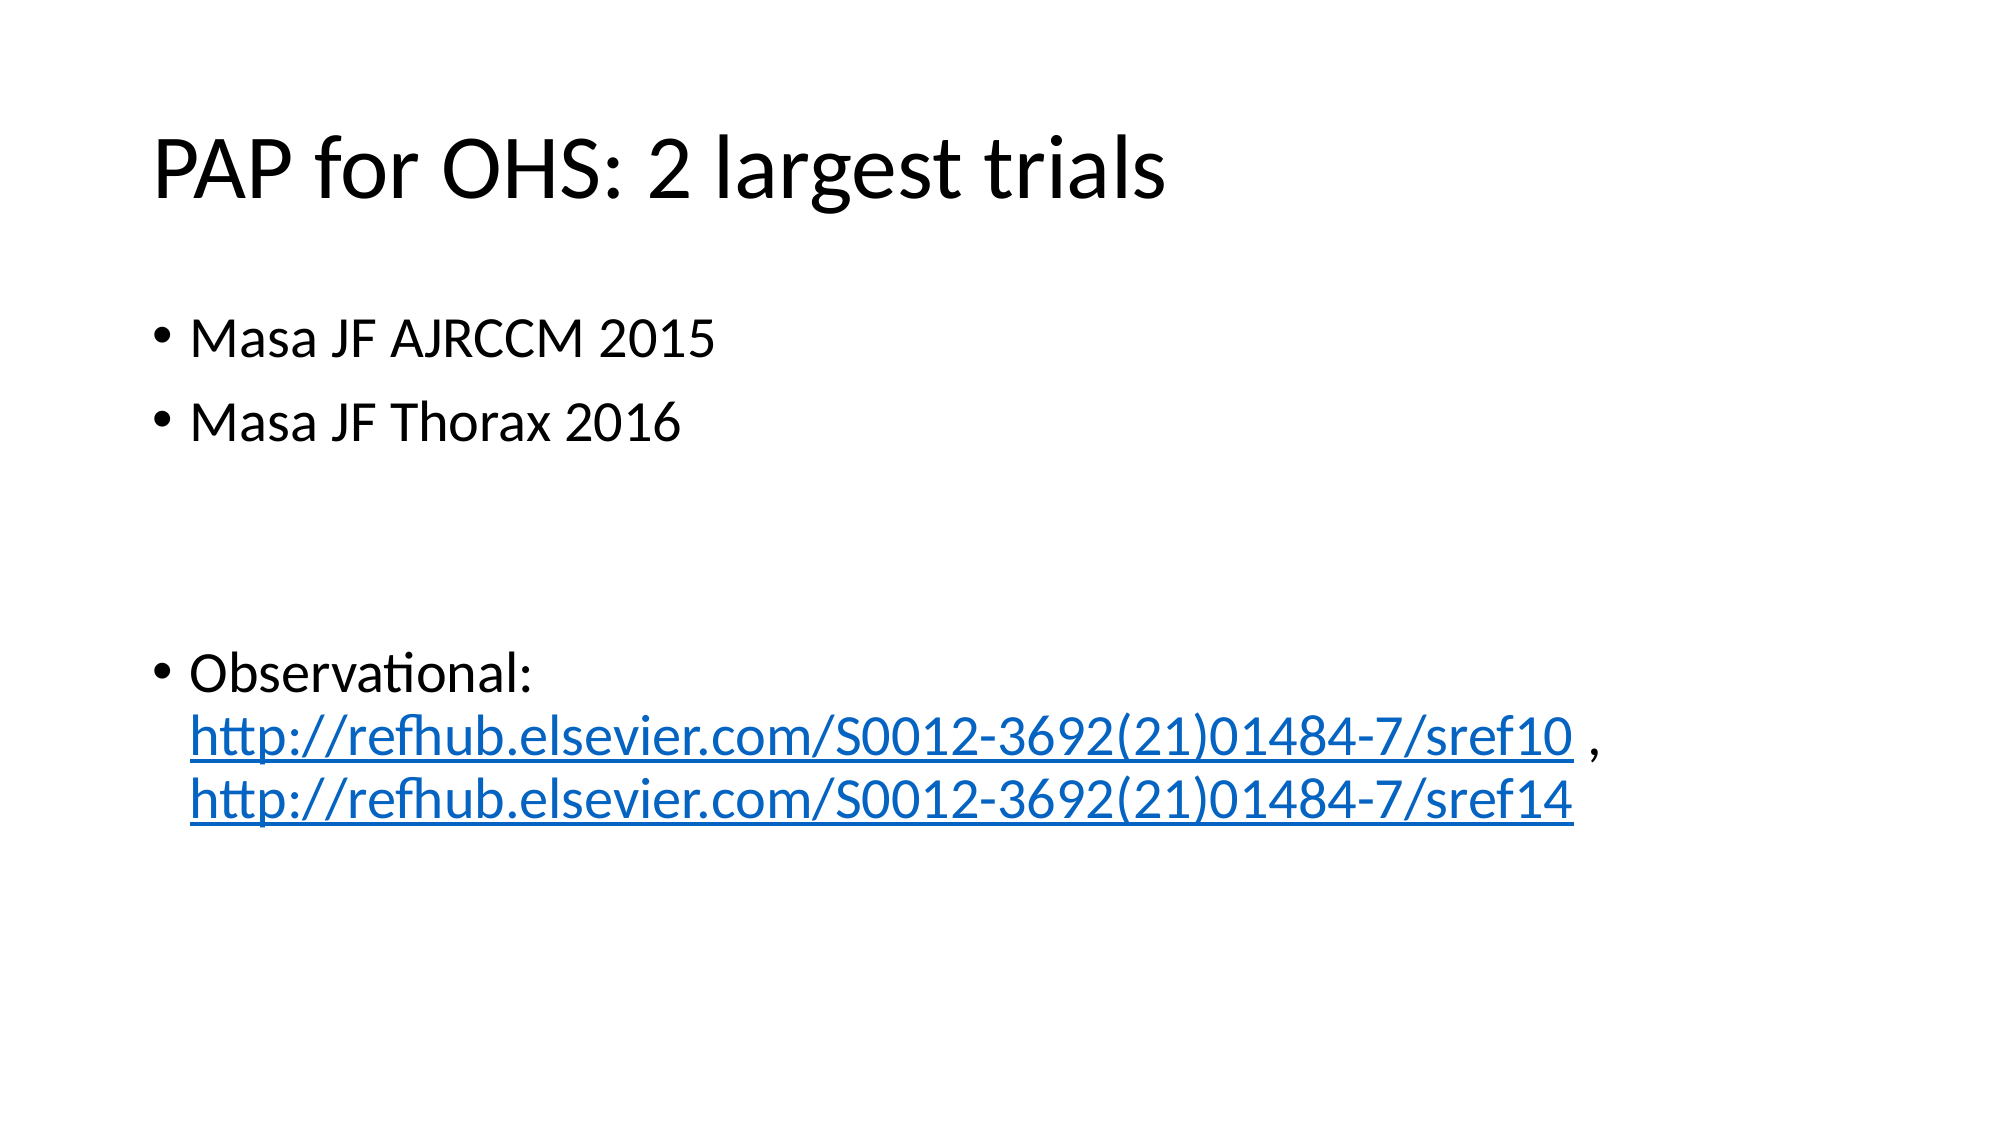

# PAP for OHS: 2 largest trials
Masa JF AJRCCM 2015
Masa JF Thorax 2016

Observational: http://refhub.elsevier.com/S0012-3692(21)01484-7/sref10 , http://refhub.elsevier.com/S0012-3692(21)01484-7/sref14